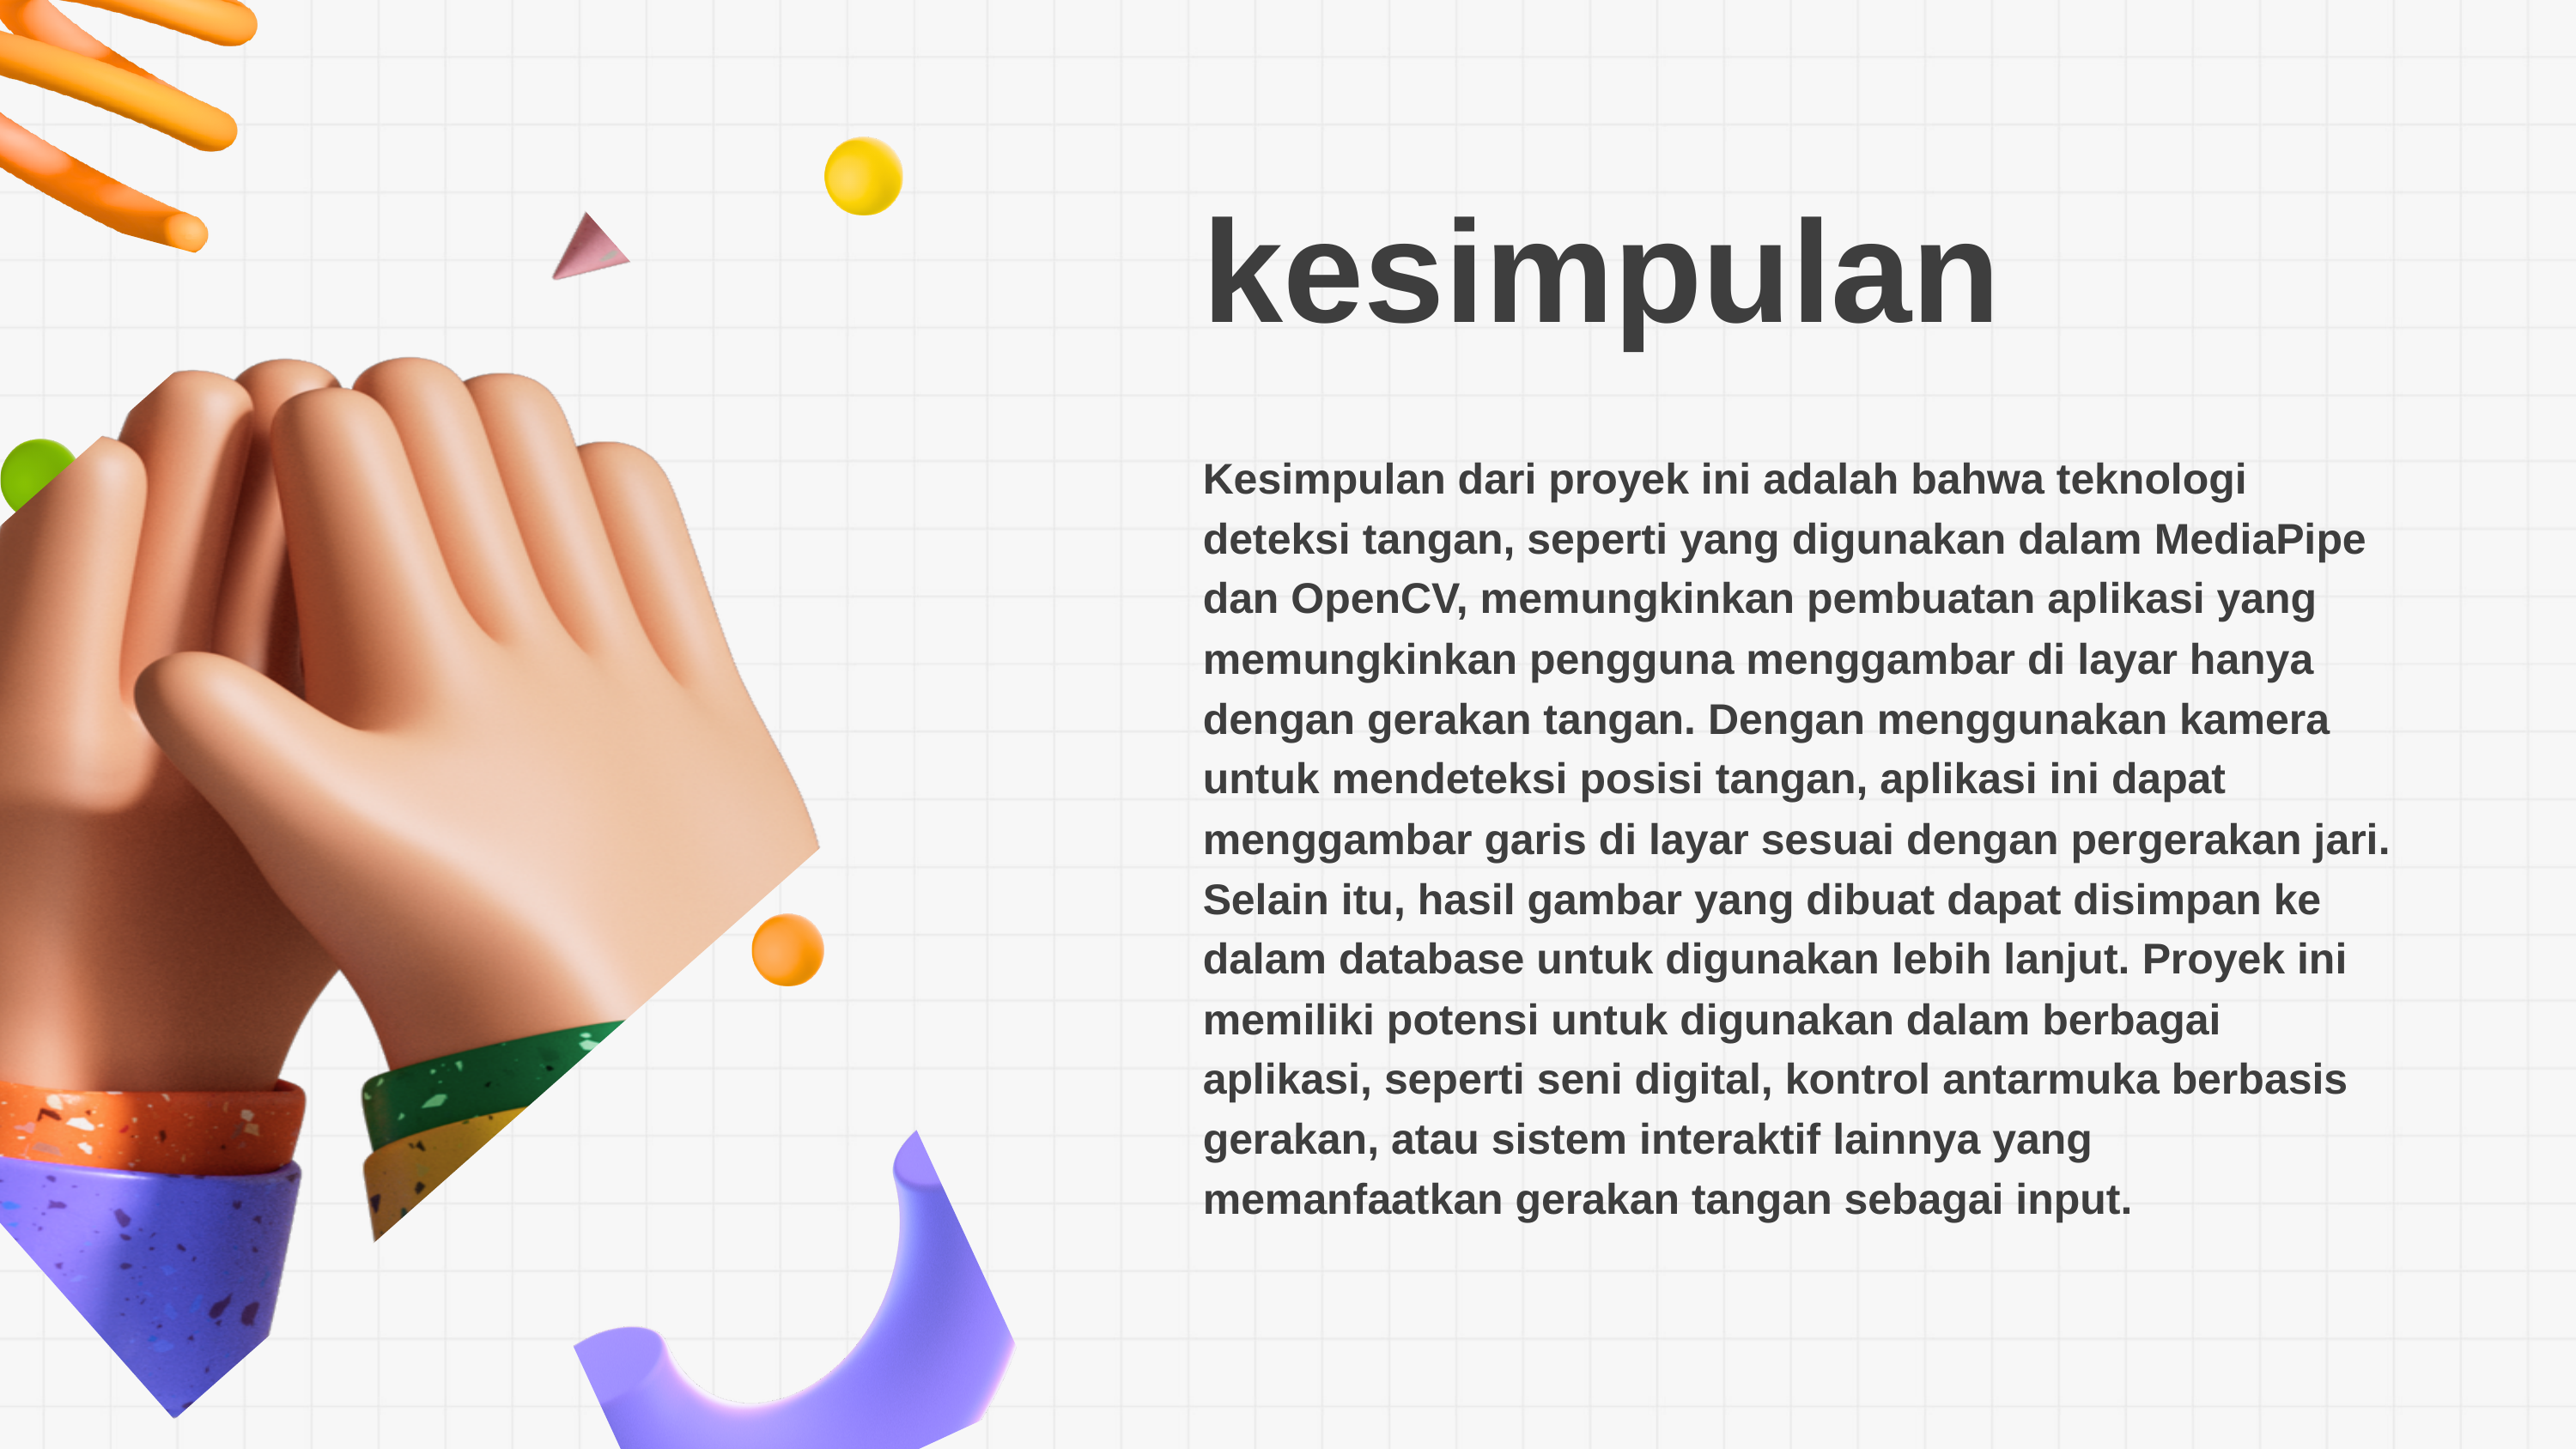

kesimpulan
Kesimpulan dari proyek ini adalah bahwa teknologi deteksi tangan, seperti yang digunakan dalam MediaPipe dan OpenCV, memungkinkan pembuatan aplikasi yang memungkinkan pengguna menggambar di layar hanya dengan gerakan tangan. Dengan menggunakan kamera untuk mendeteksi posisi tangan, aplikasi ini dapat menggambar garis di layar sesuai dengan pergerakan jari. Selain itu, hasil gambar yang dibuat dapat disimpan ke dalam database untuk digunakan lebih lanjut. Proyek ini memiliki potensi untuk digunakan dalam berbagai aplikasi, seperti seni digital, kontrol antarmuka berbasis gerakan, atau sistem interaktif lainnya yang memanfaatkan gerakan tangan sebagai input.